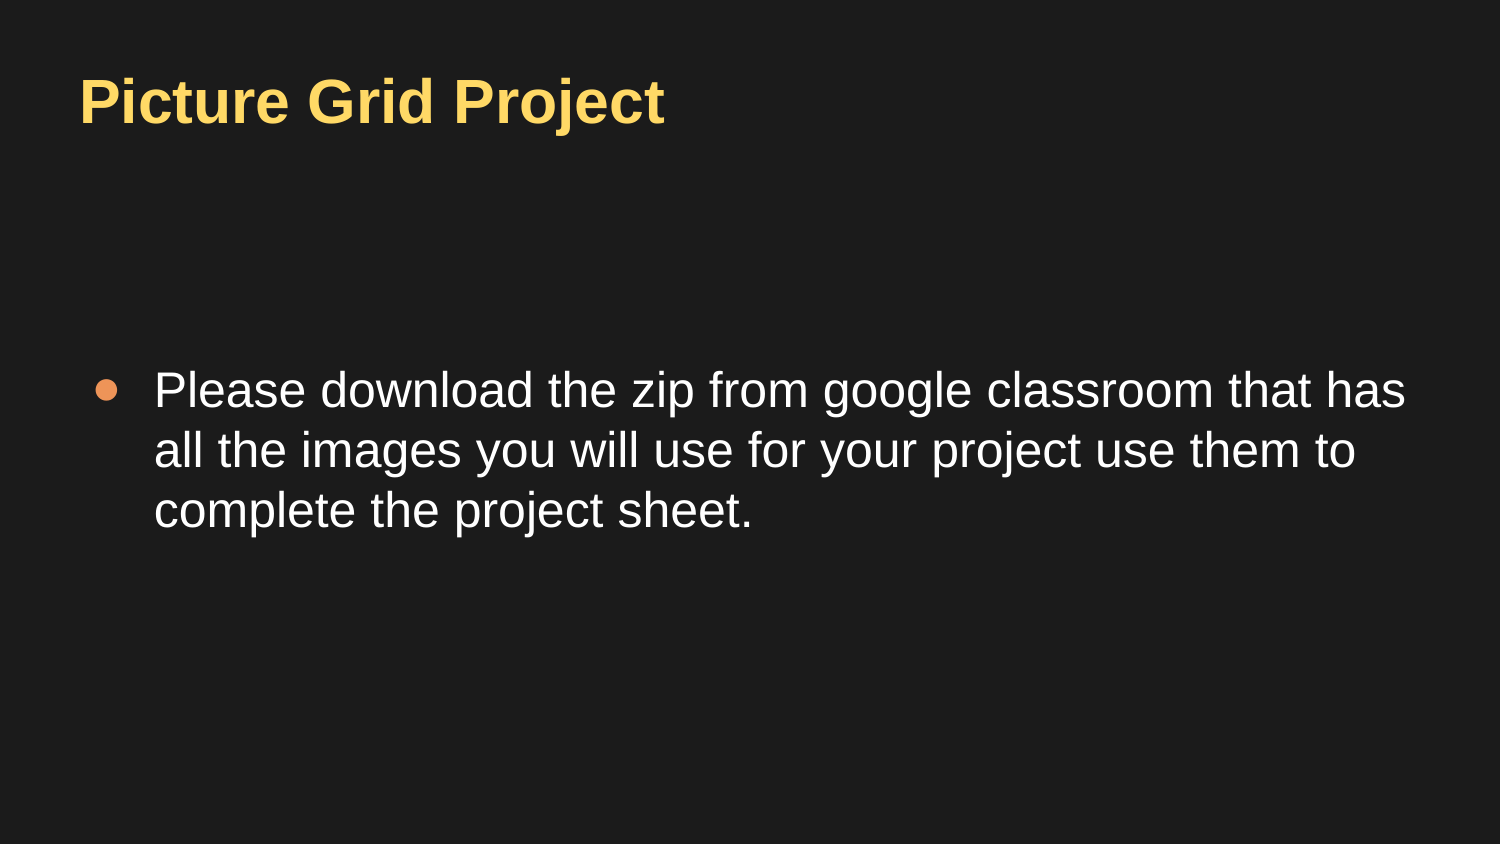

# Picture Grid Project
Please download the zip from google classroom that has all the images you will use for your project use them to complete the project sheet.